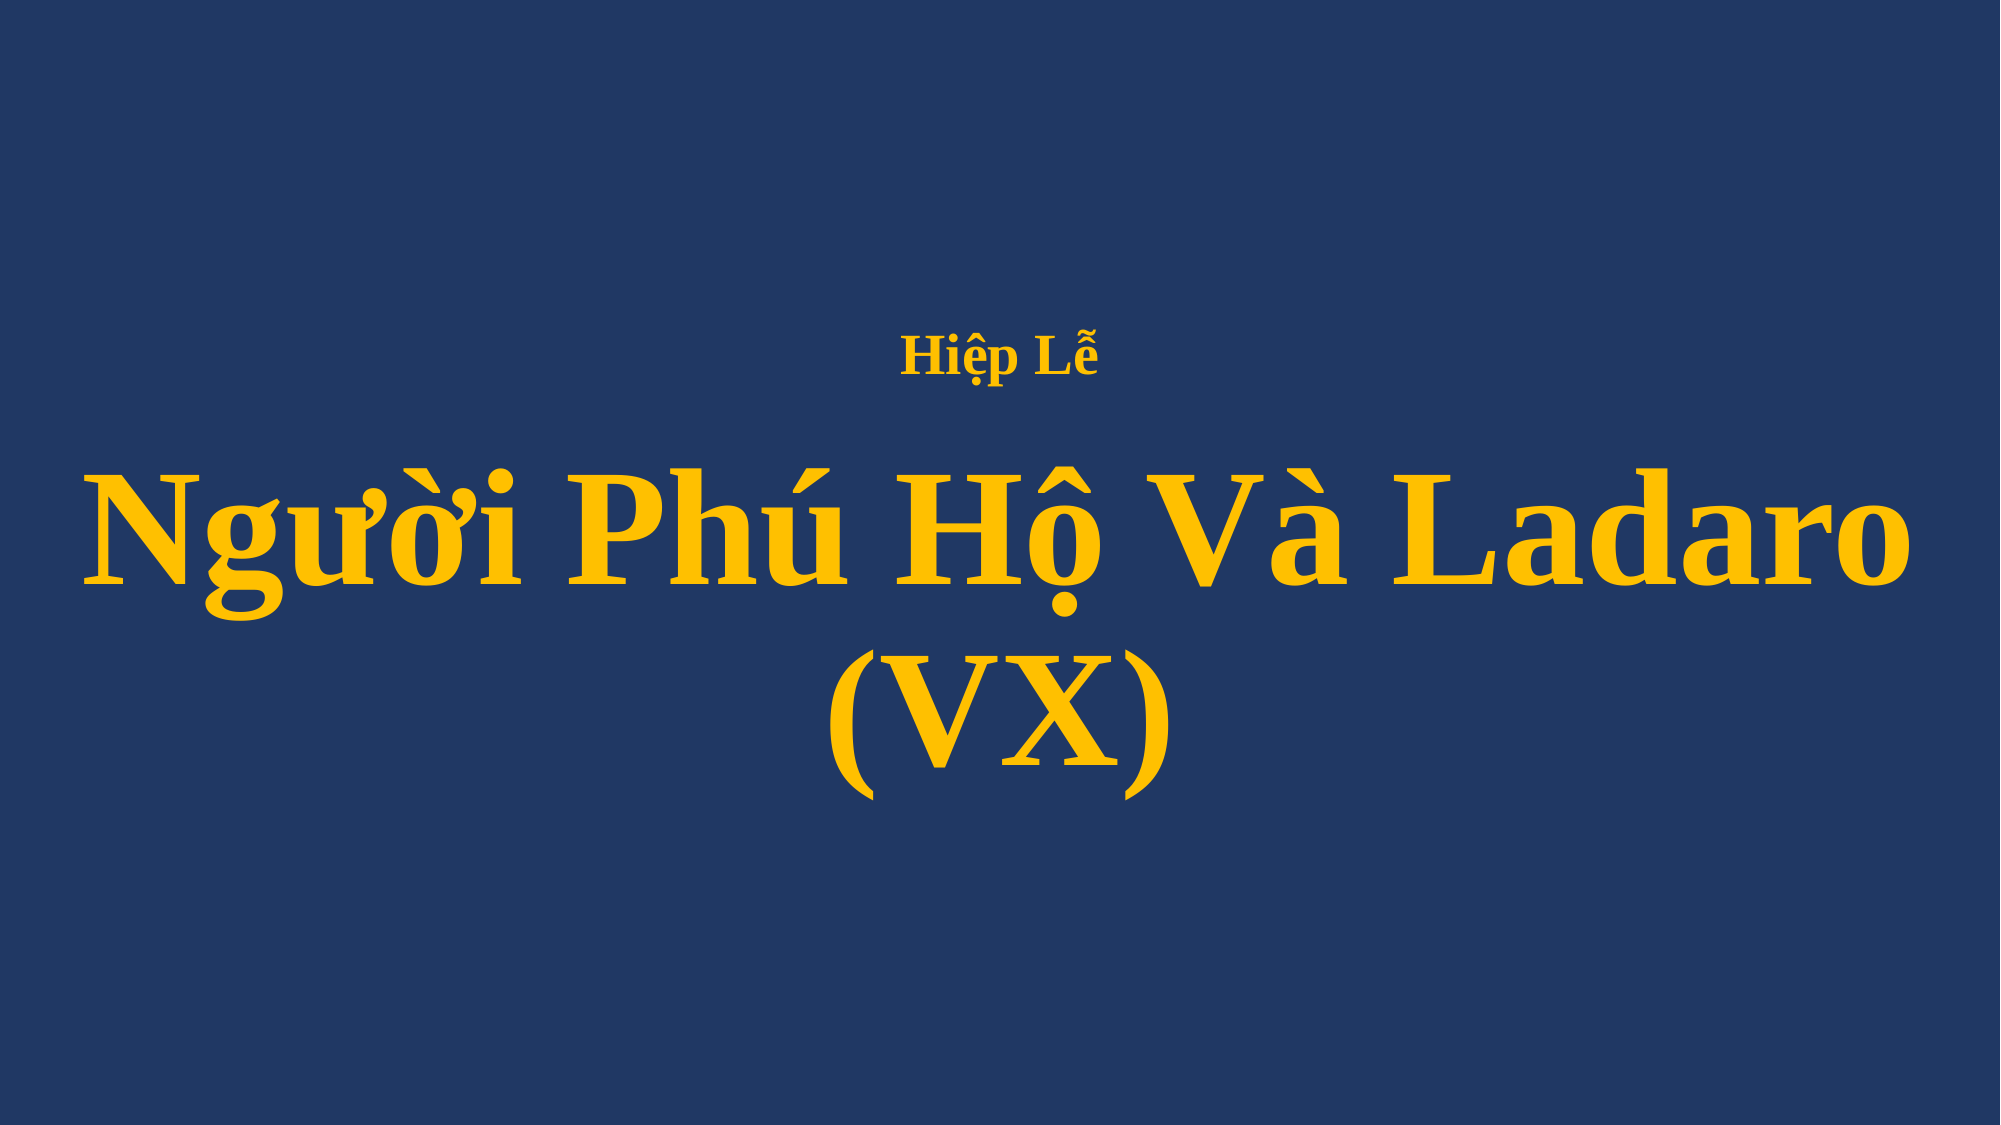

# Hiệp Lễ Người Phú Hộ Và Ladaro (VX)